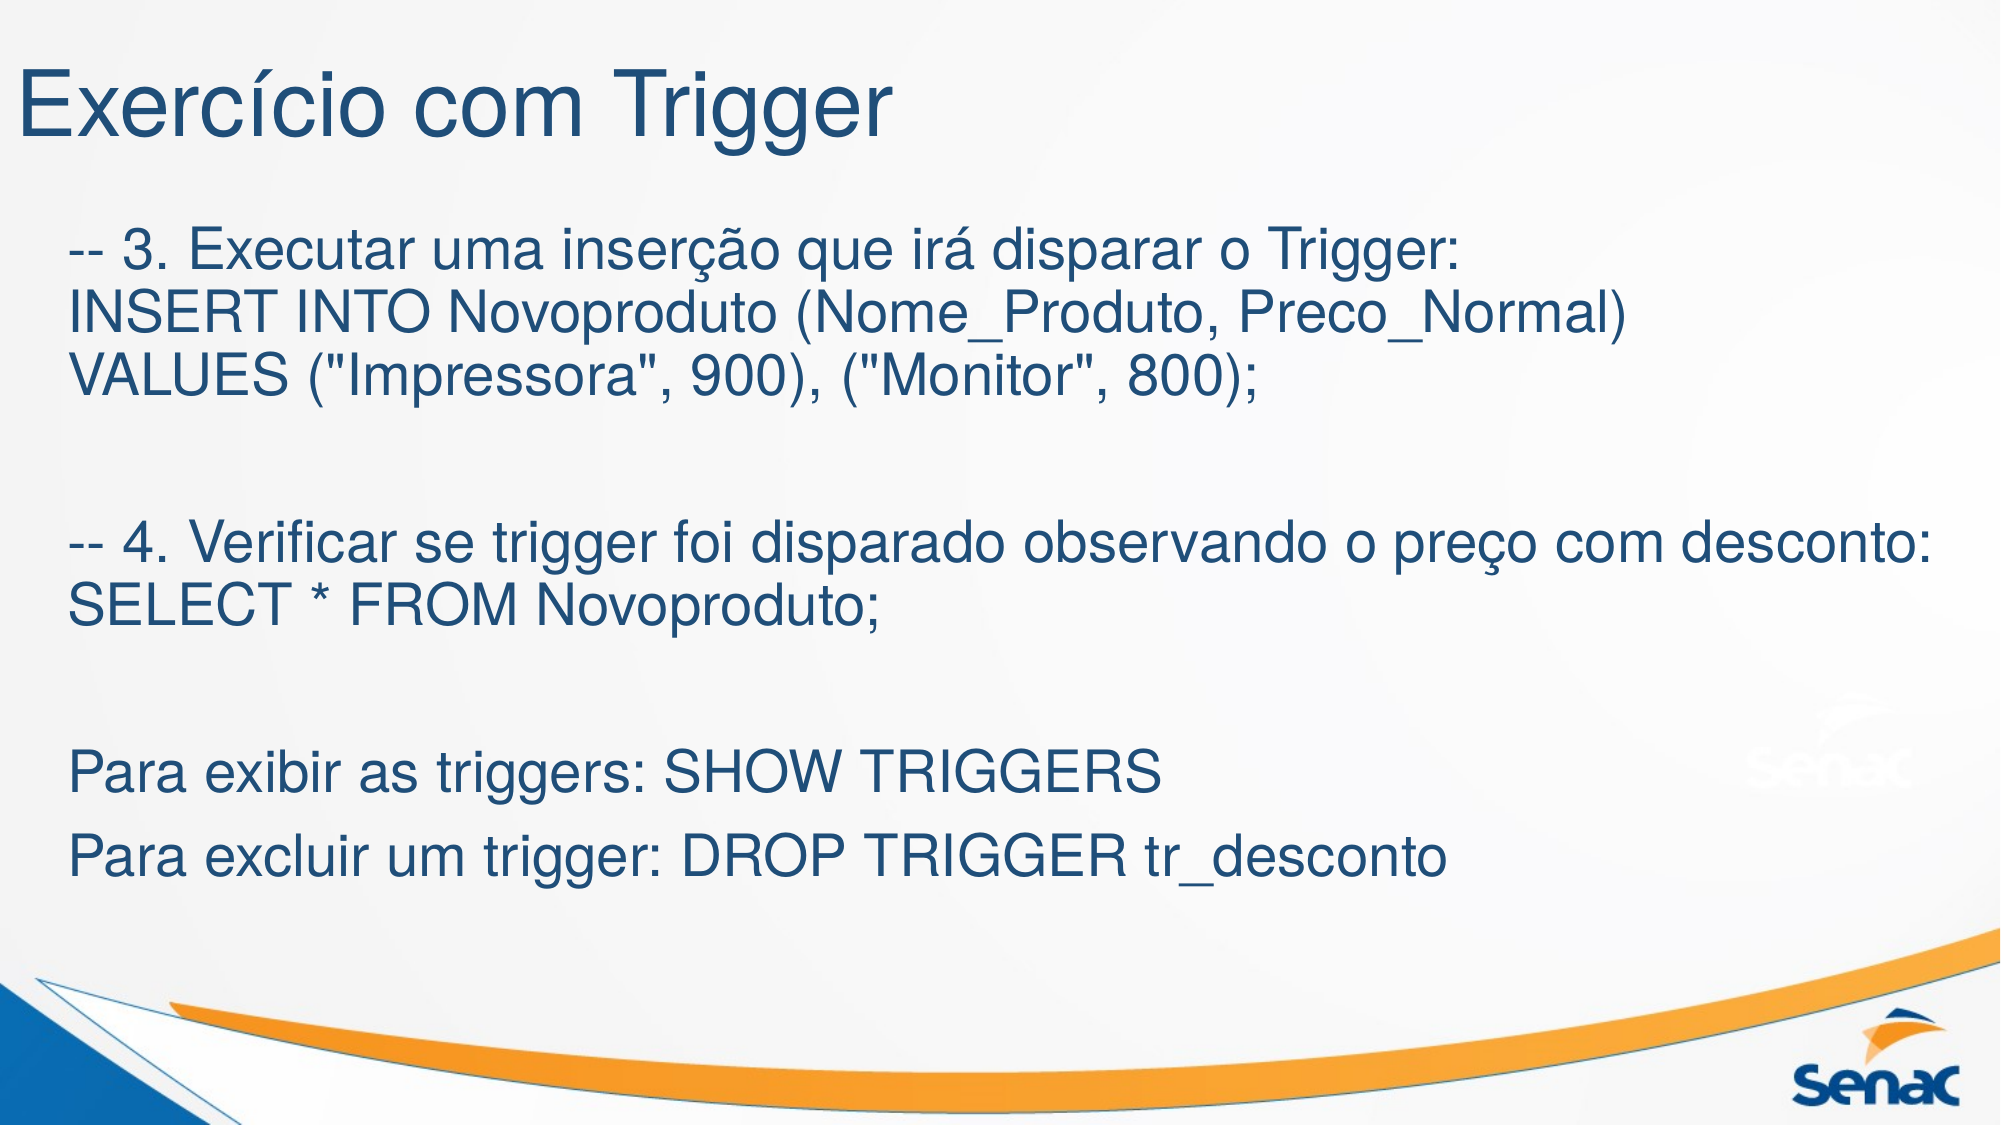

# Exercício com Trigger
-- 3. Executar uma inserção que irá disparar o Trigger:
INSERT INTO Novoproduto (Nome_Produto, Preco_Normal)
VALUES ("Impressora", 900), ("Monitor", 800);

-- 4. Verificar se trigger foi disparado observando o preço com desconto:
SELECT * FROM Novoproduto;

Para exibir as triggers: SHOW TRIGGERS
Para excluir um trigger: DROP TRIGGER tr_desconto